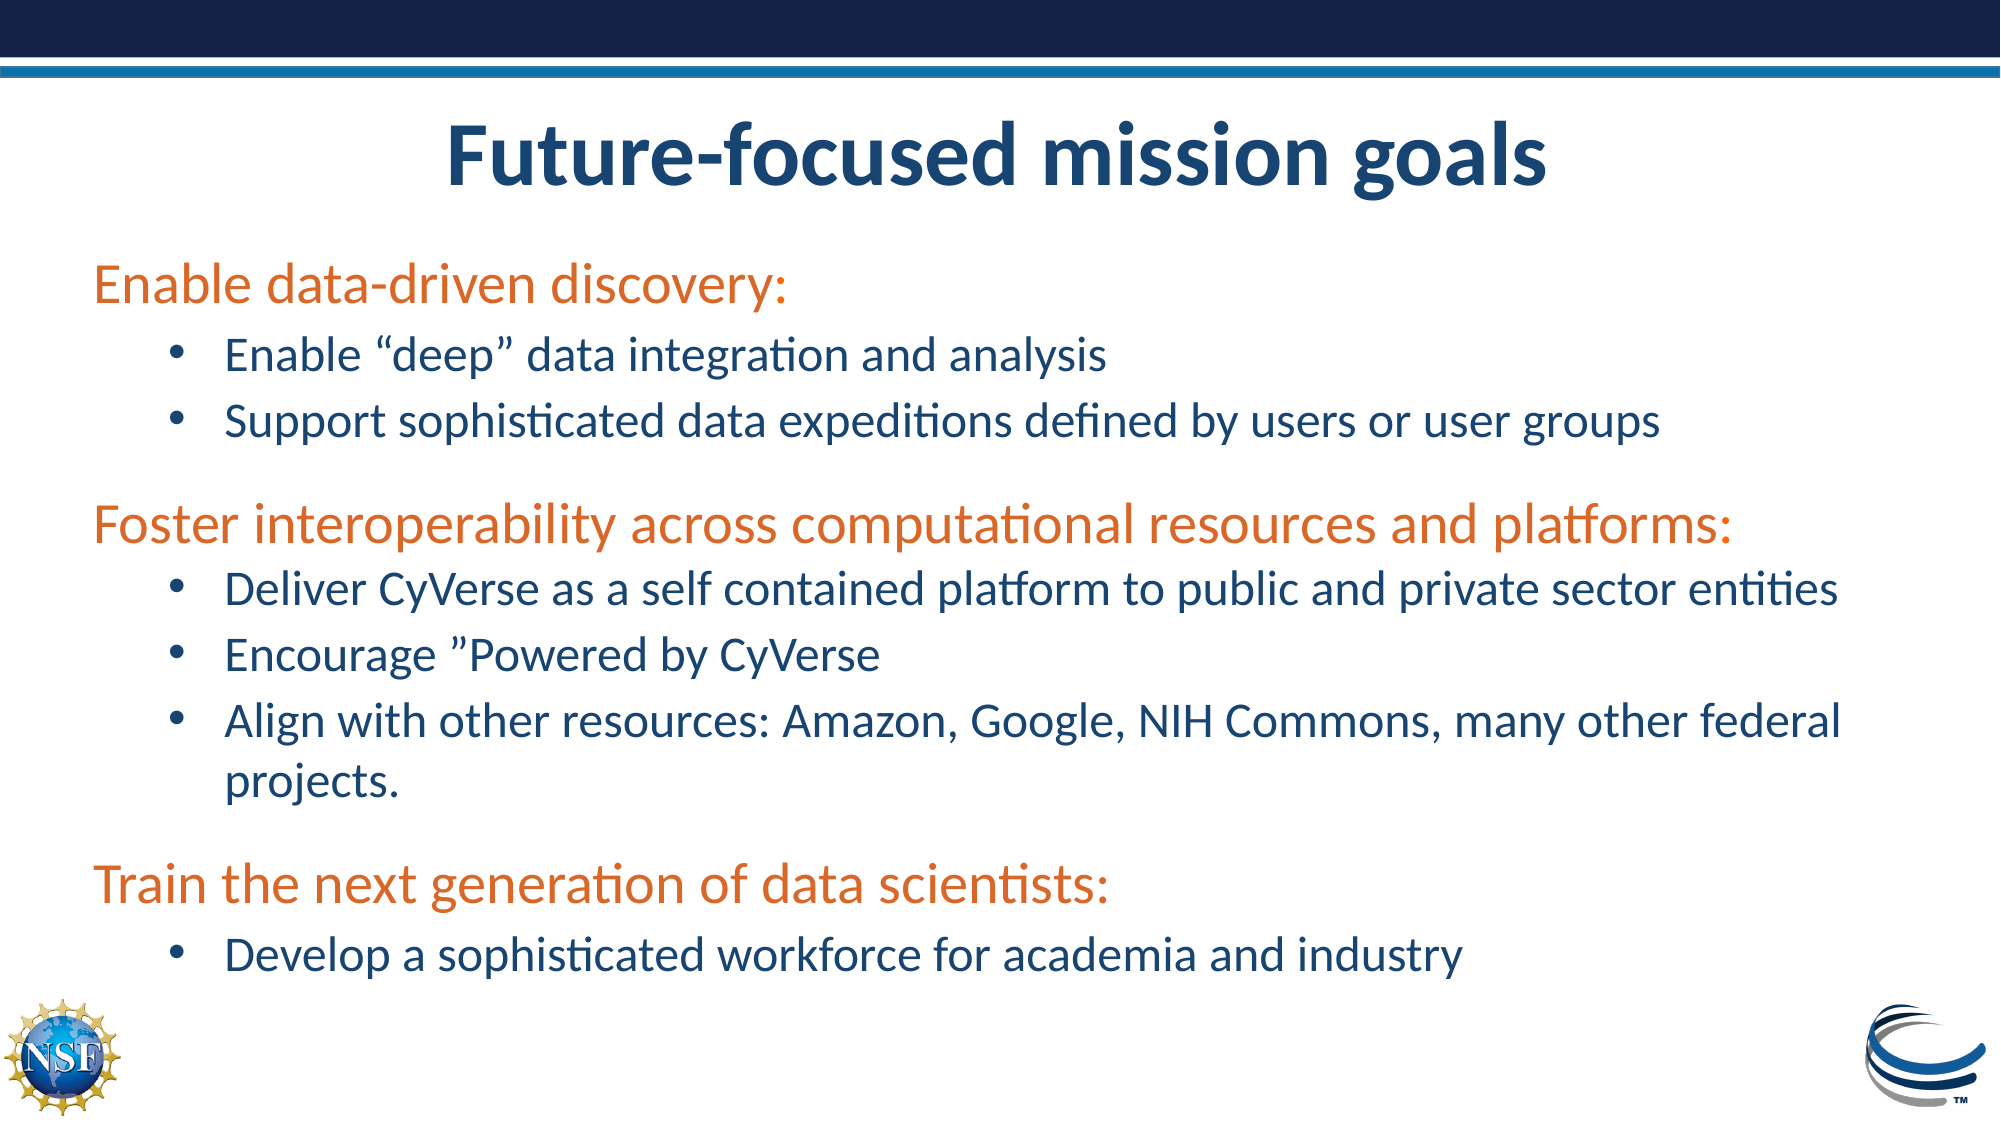

Future-focused mission goals
Enable data-driven discovery:
Enable “deep” data integration and analysis
Support sophisticated data expeditions defined by users or user groups

Foster interoperability across computational resources and platforms:
Deliver CyVerse as a self contained platform to public and private sector entities
Encourage ”Powered by CyVerse
Align with other resources: Amazon, Google, NIH Commons, many other federal projects.

Train the next generation of data scientists:
Develop a sophisticated workforce for academia and industry